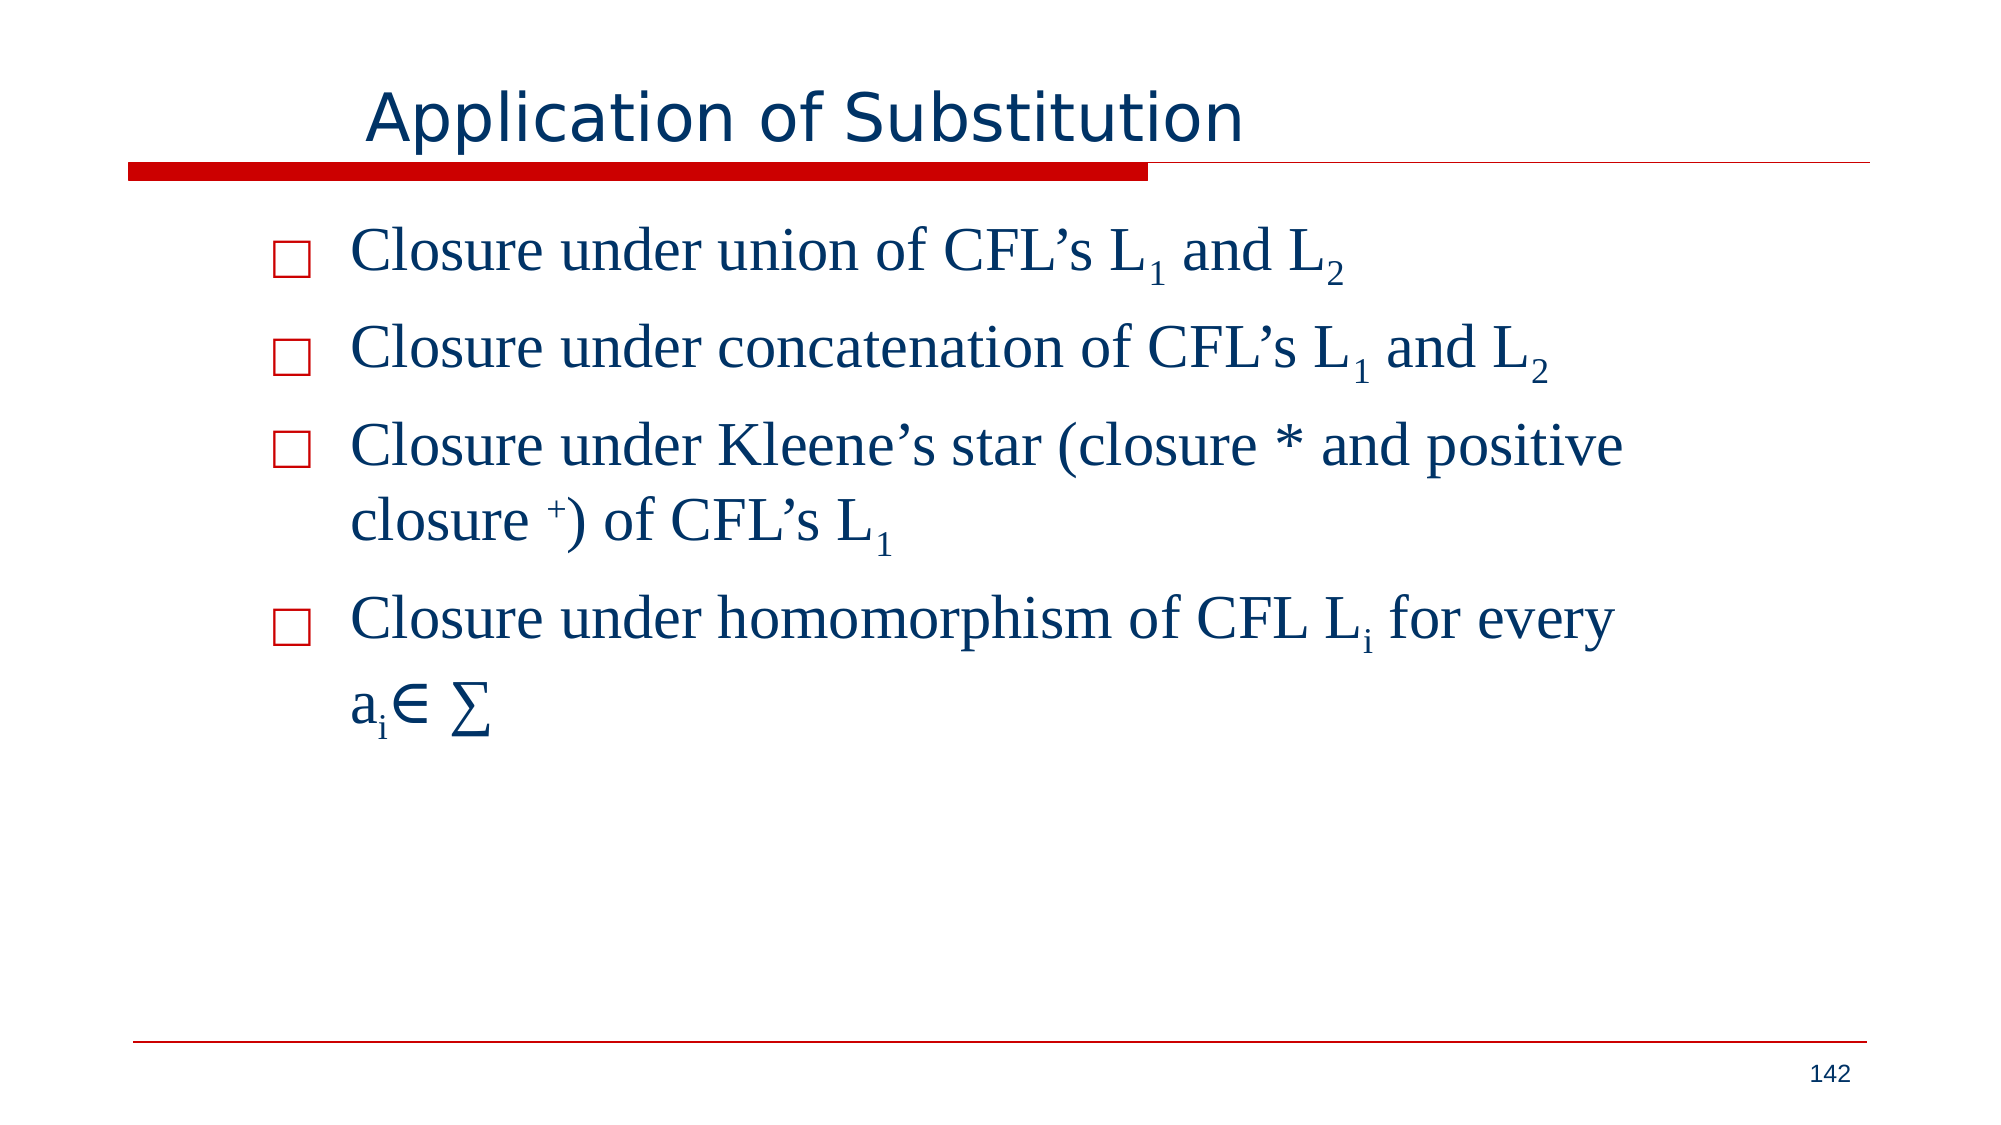

# Application of Substitution
Closure under union of CFL’s L1 and L2
Closure under concatenation of CFL’s L1 and L2
Closure under Kleene’s star (closure * and positive closure +) of CFL’s L1
Closure under homomorphism of CFL Li for every ai∈ ∑
142